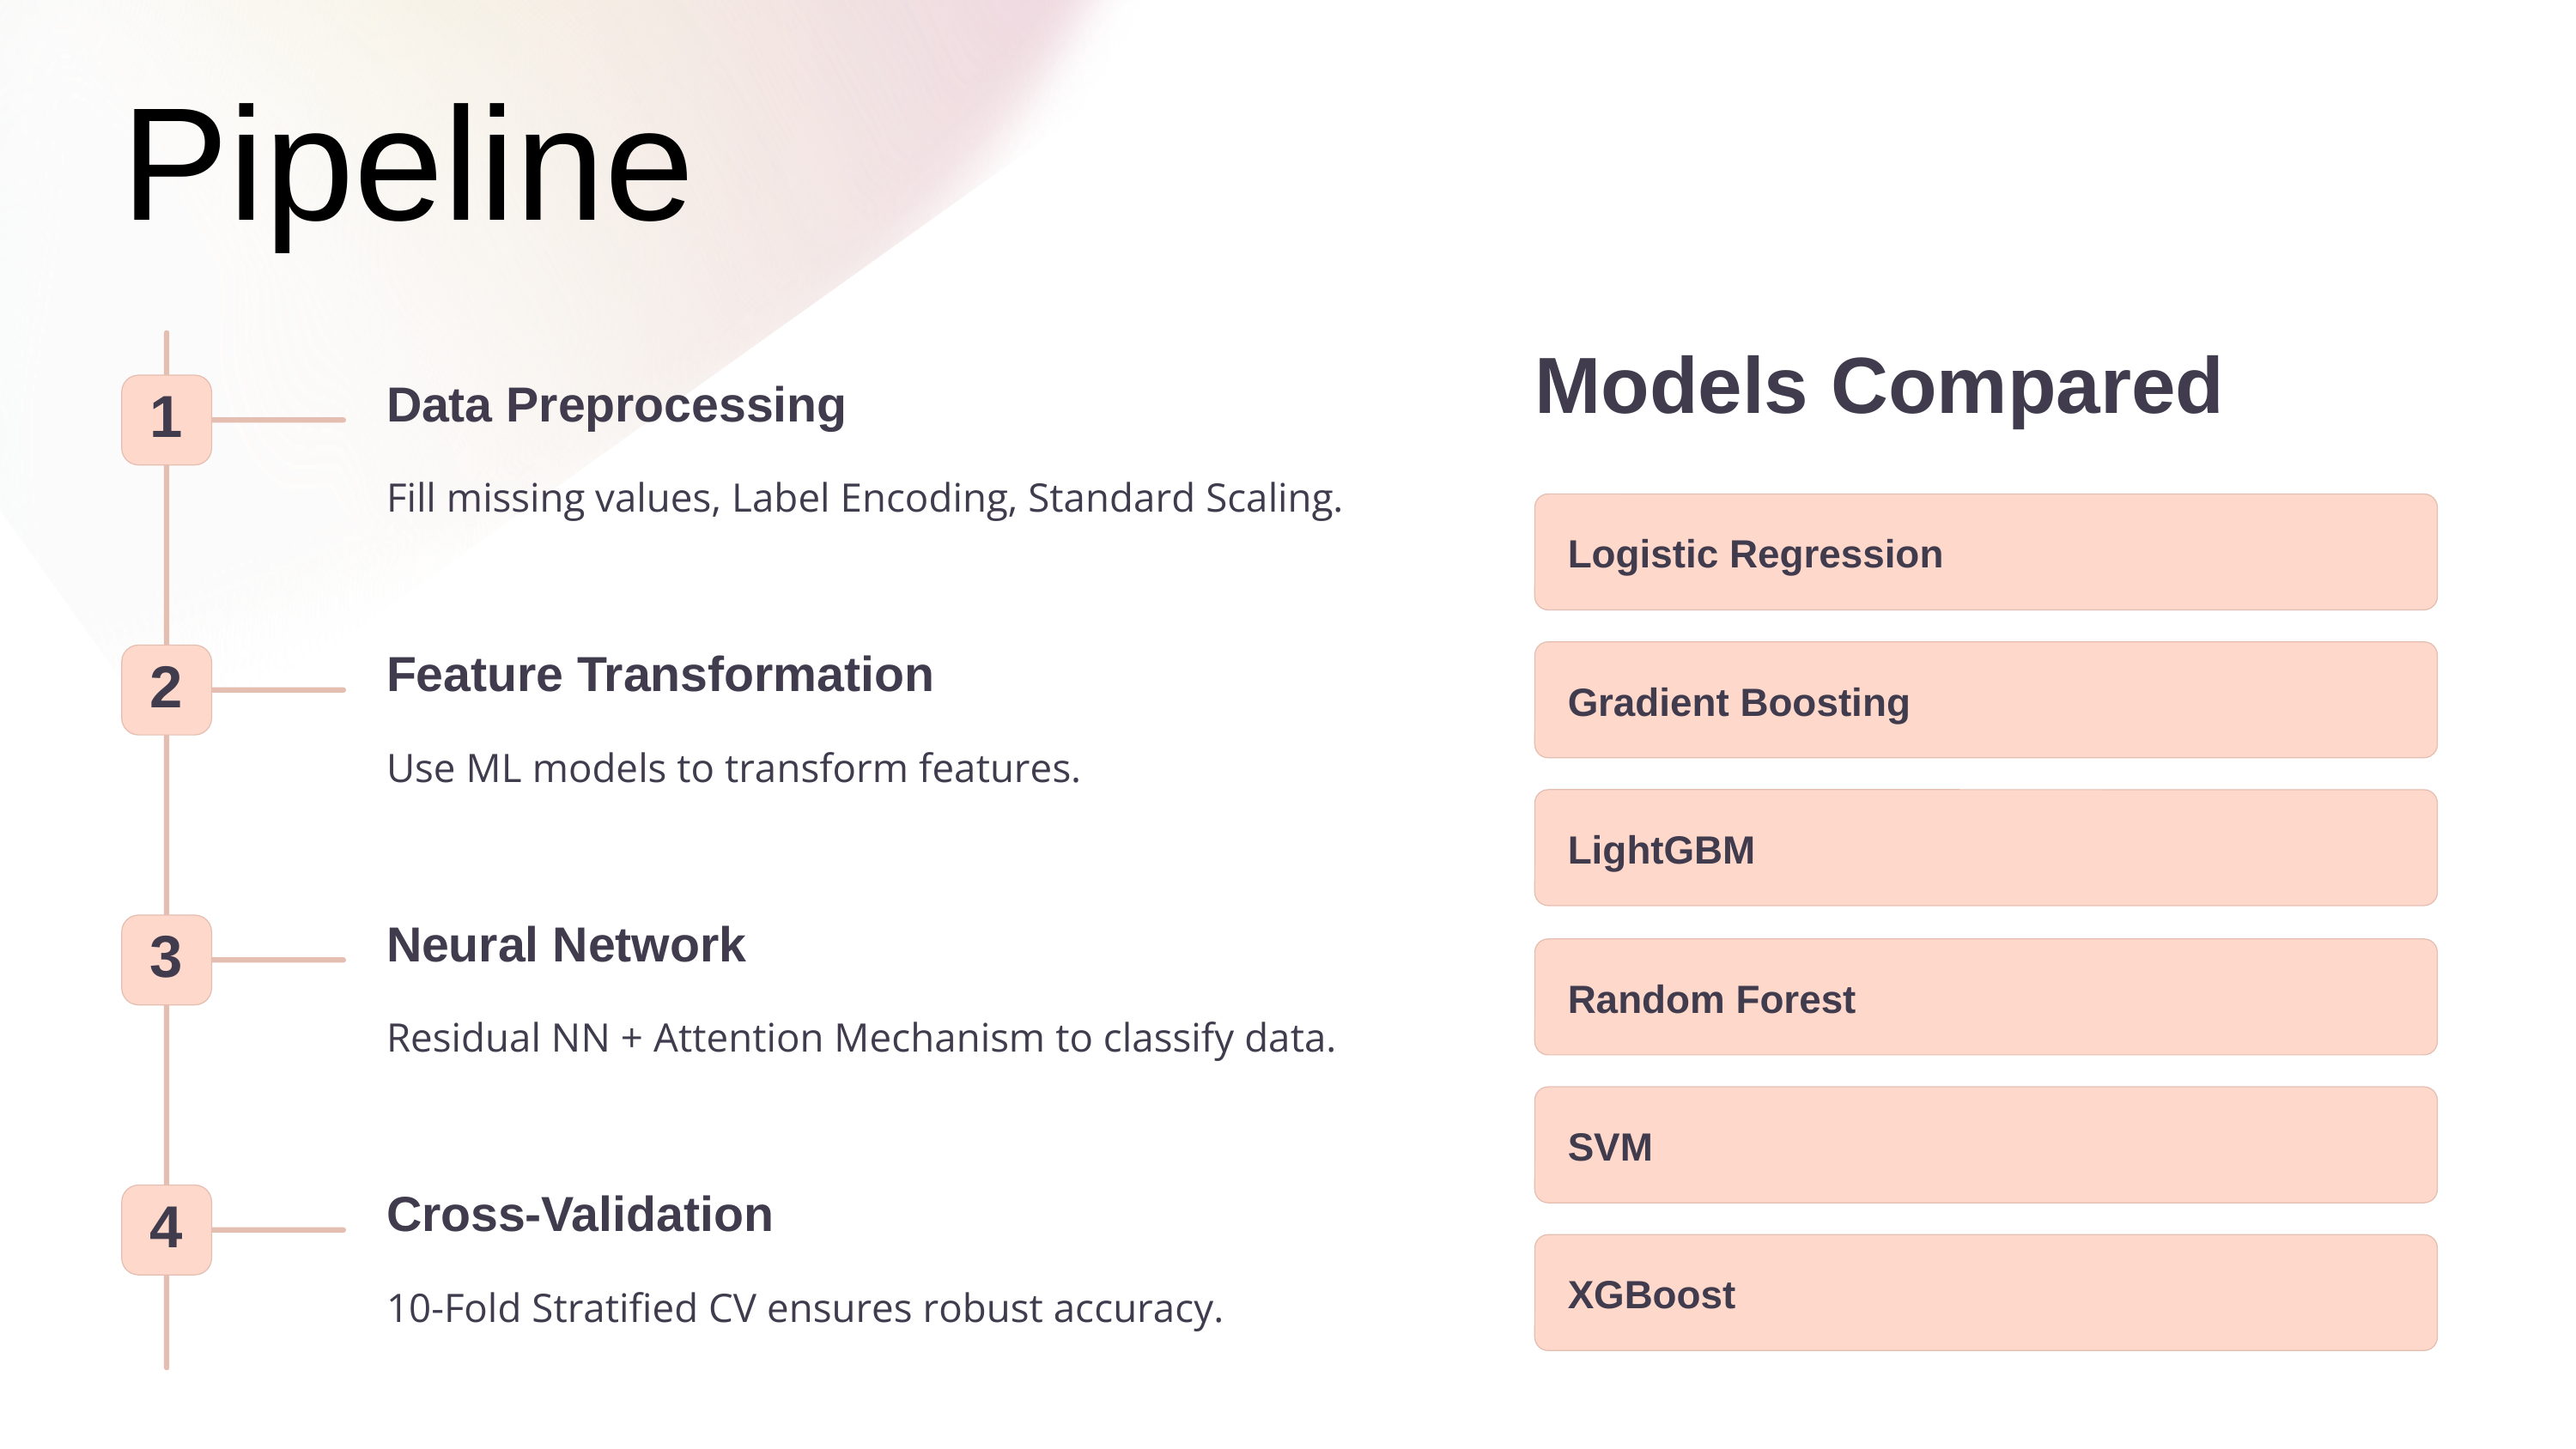

Pipeline

Models Compared
Data Preprocessing

1

Fill missing values, Label Encoding, Standard Scaling.

Logistic Regression
Feature Transformation

2
Gradient Boosting

Use ML models to transform features.

LightGBM
Neural Network

3

Random Forest
Residual NN + Attention Mechanism to classify data.

SVM
Cross-Validation

4

10-Fold Stratified CV ensures robust accuracy.
XGBoost